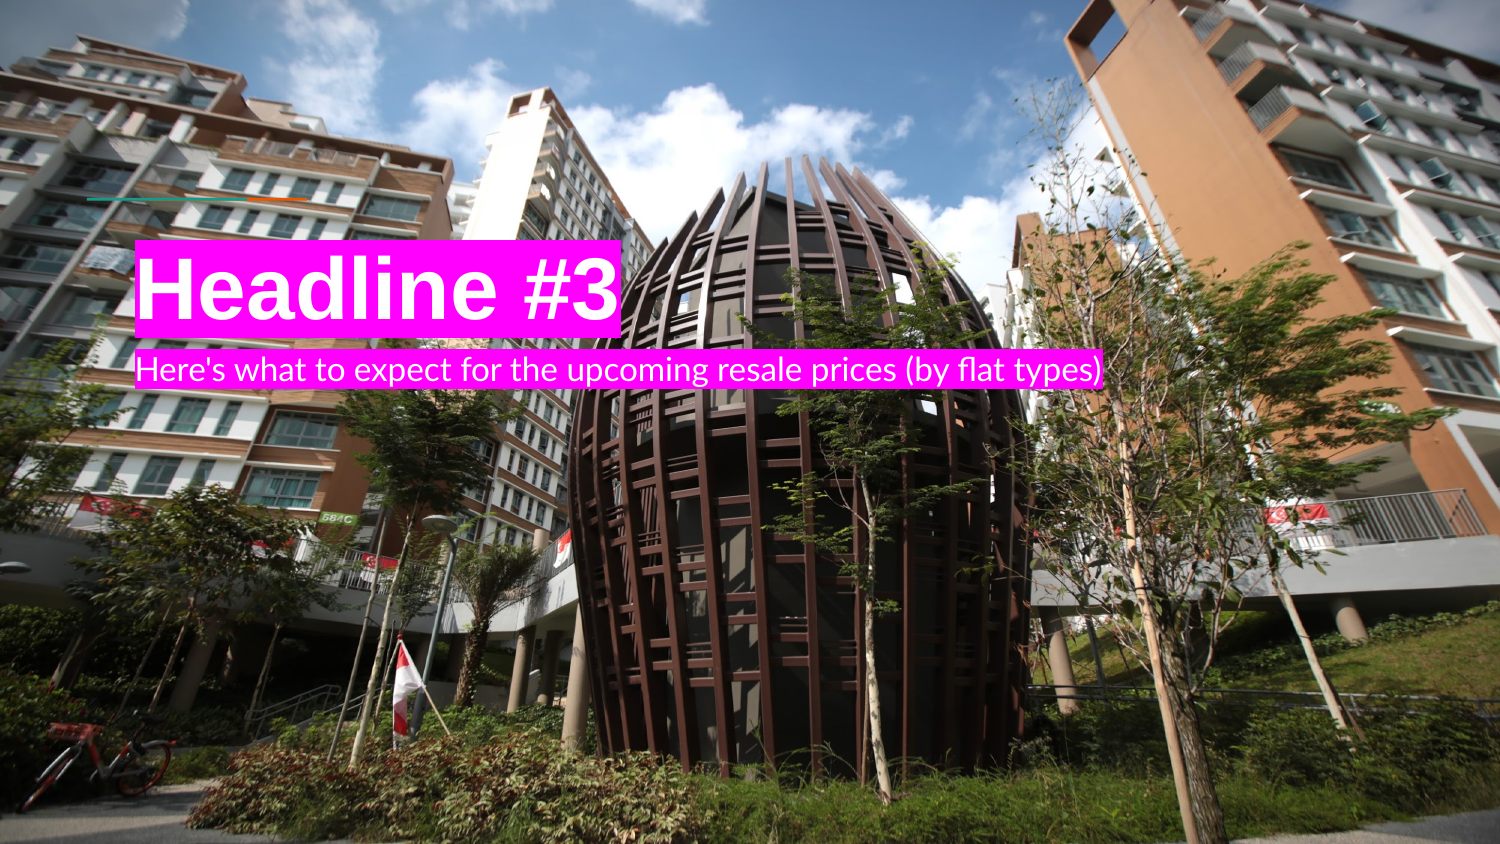

# Headline #3
Here's what to expect for the upcoming resale prices (by flat types)